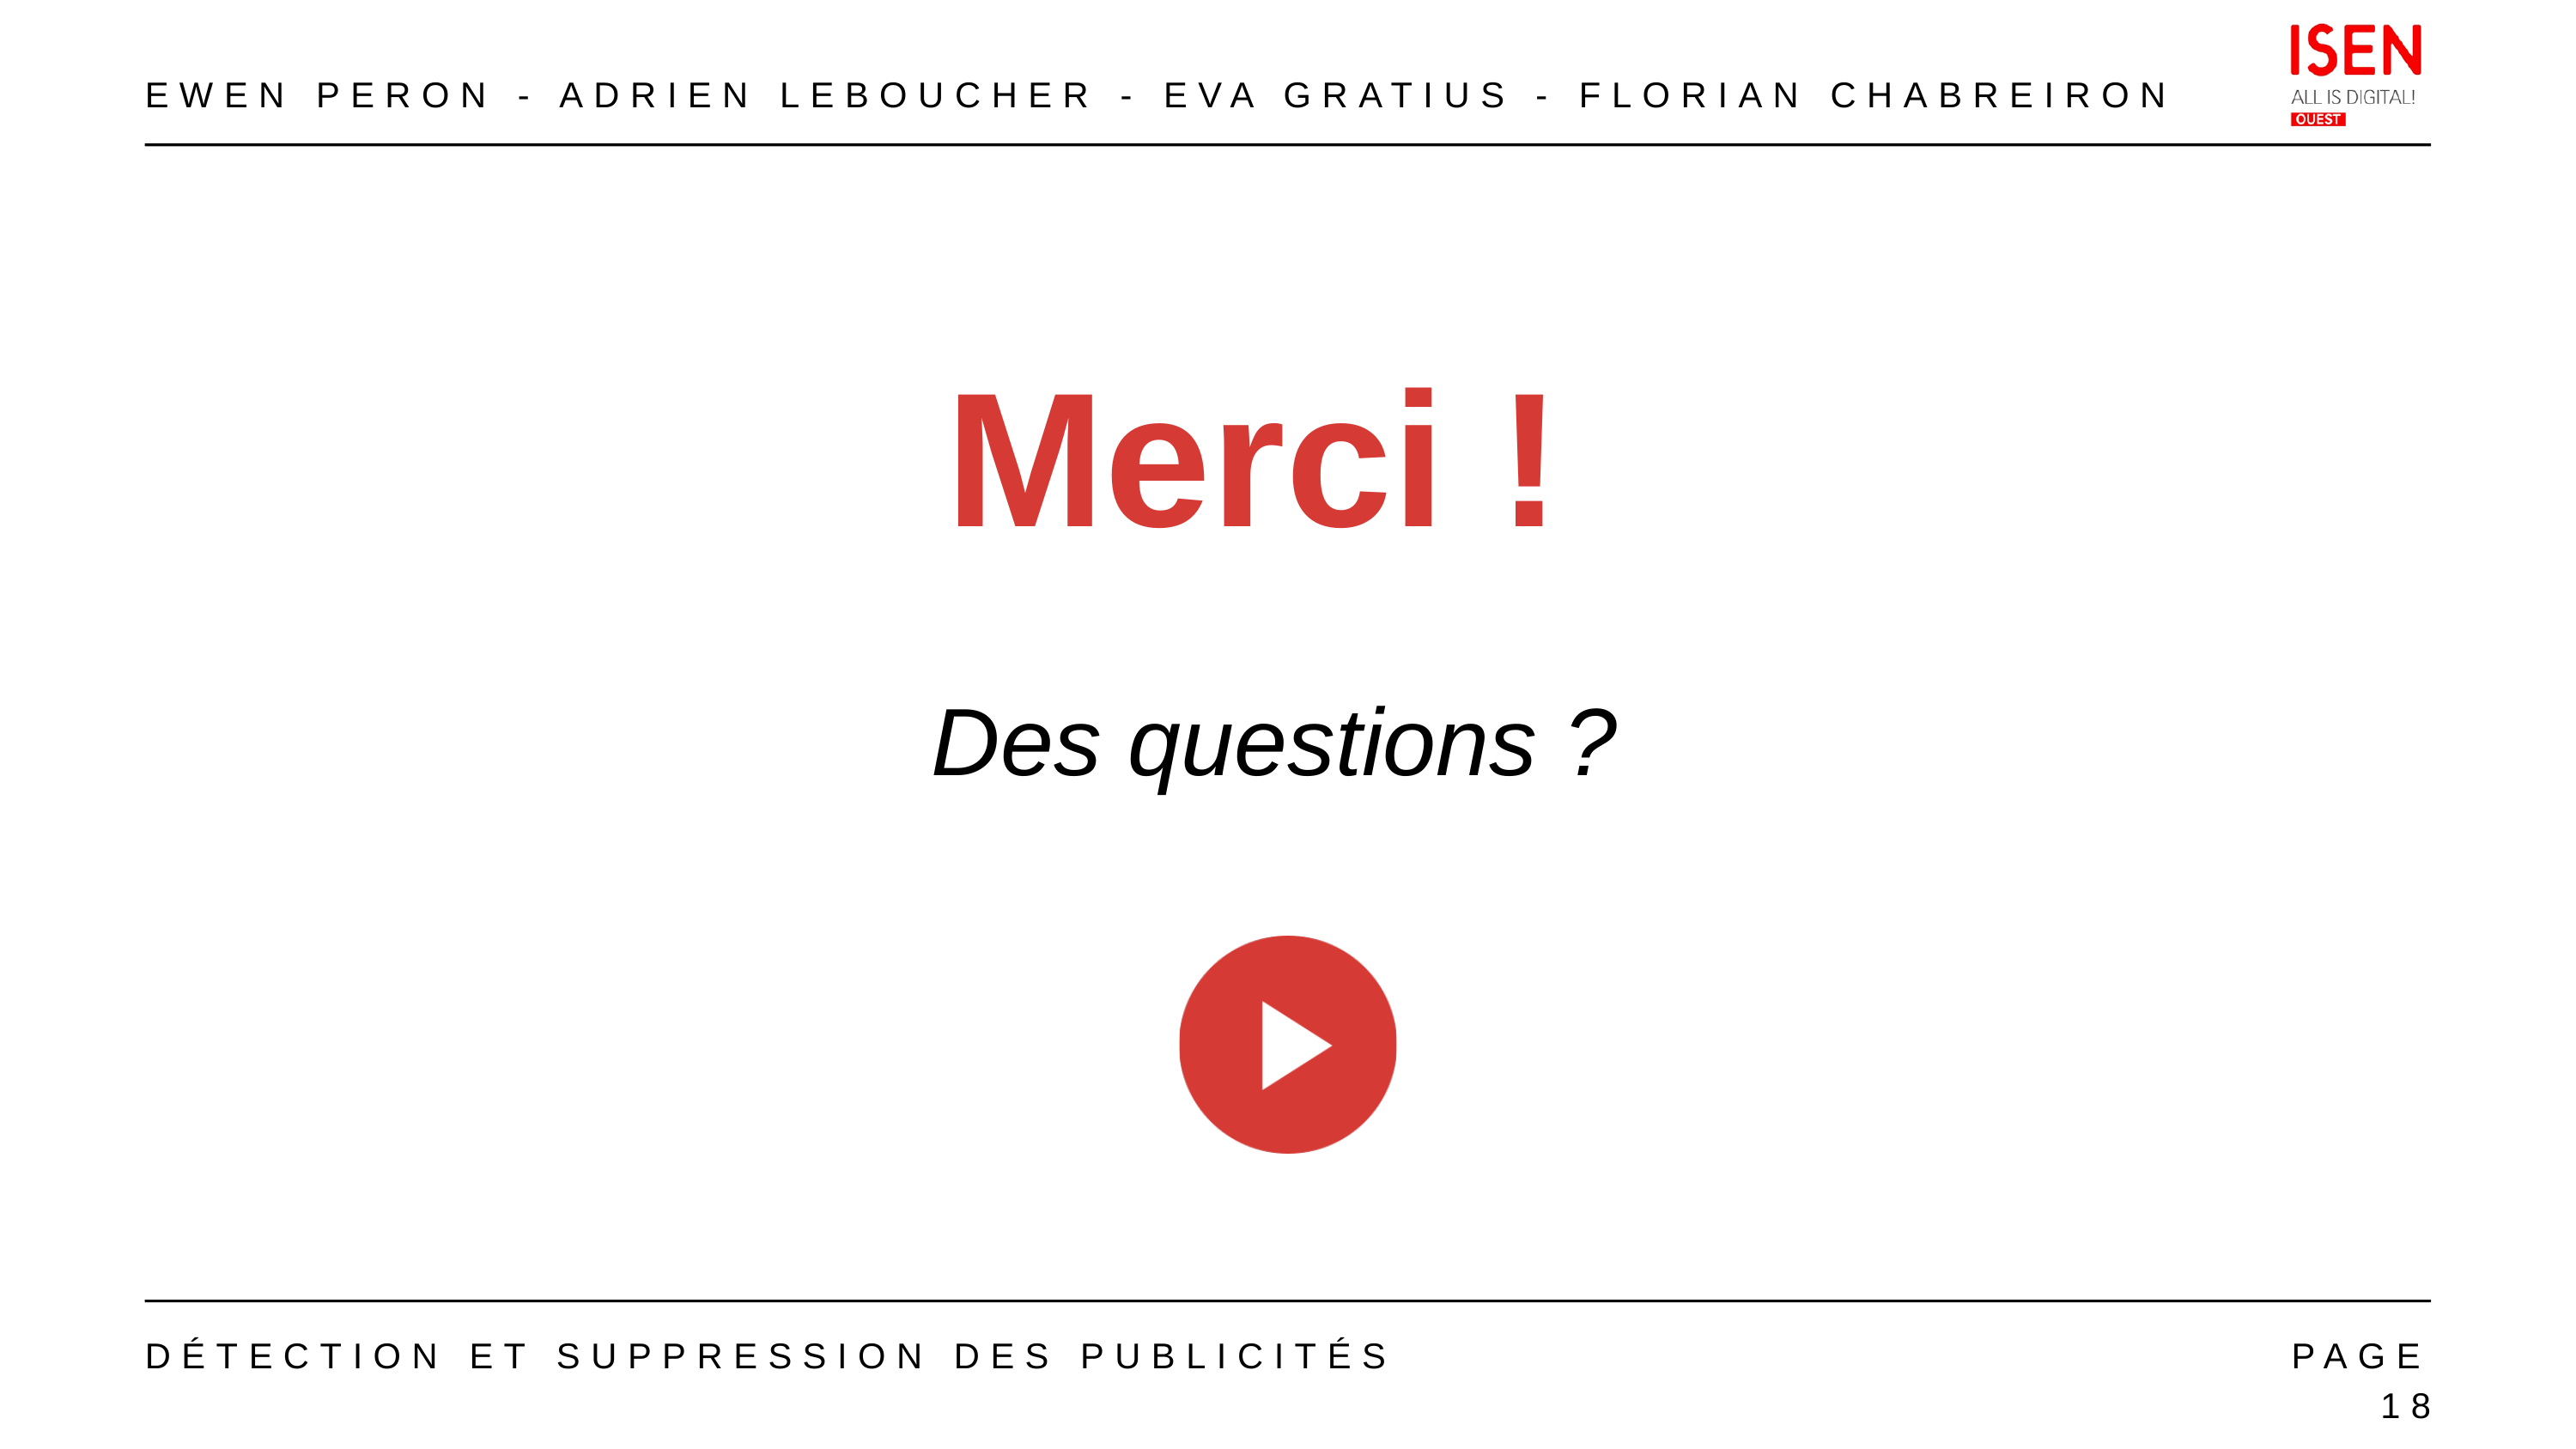

EWEN PERON - ADRIEN LEBOUCHER - EVA GRATIUS - FLORIAN CHABREIRON

Merci !
Des questions ?

DÉTECTION ET SUPPRESSION DES PUBLICITÉS
PAGE 18